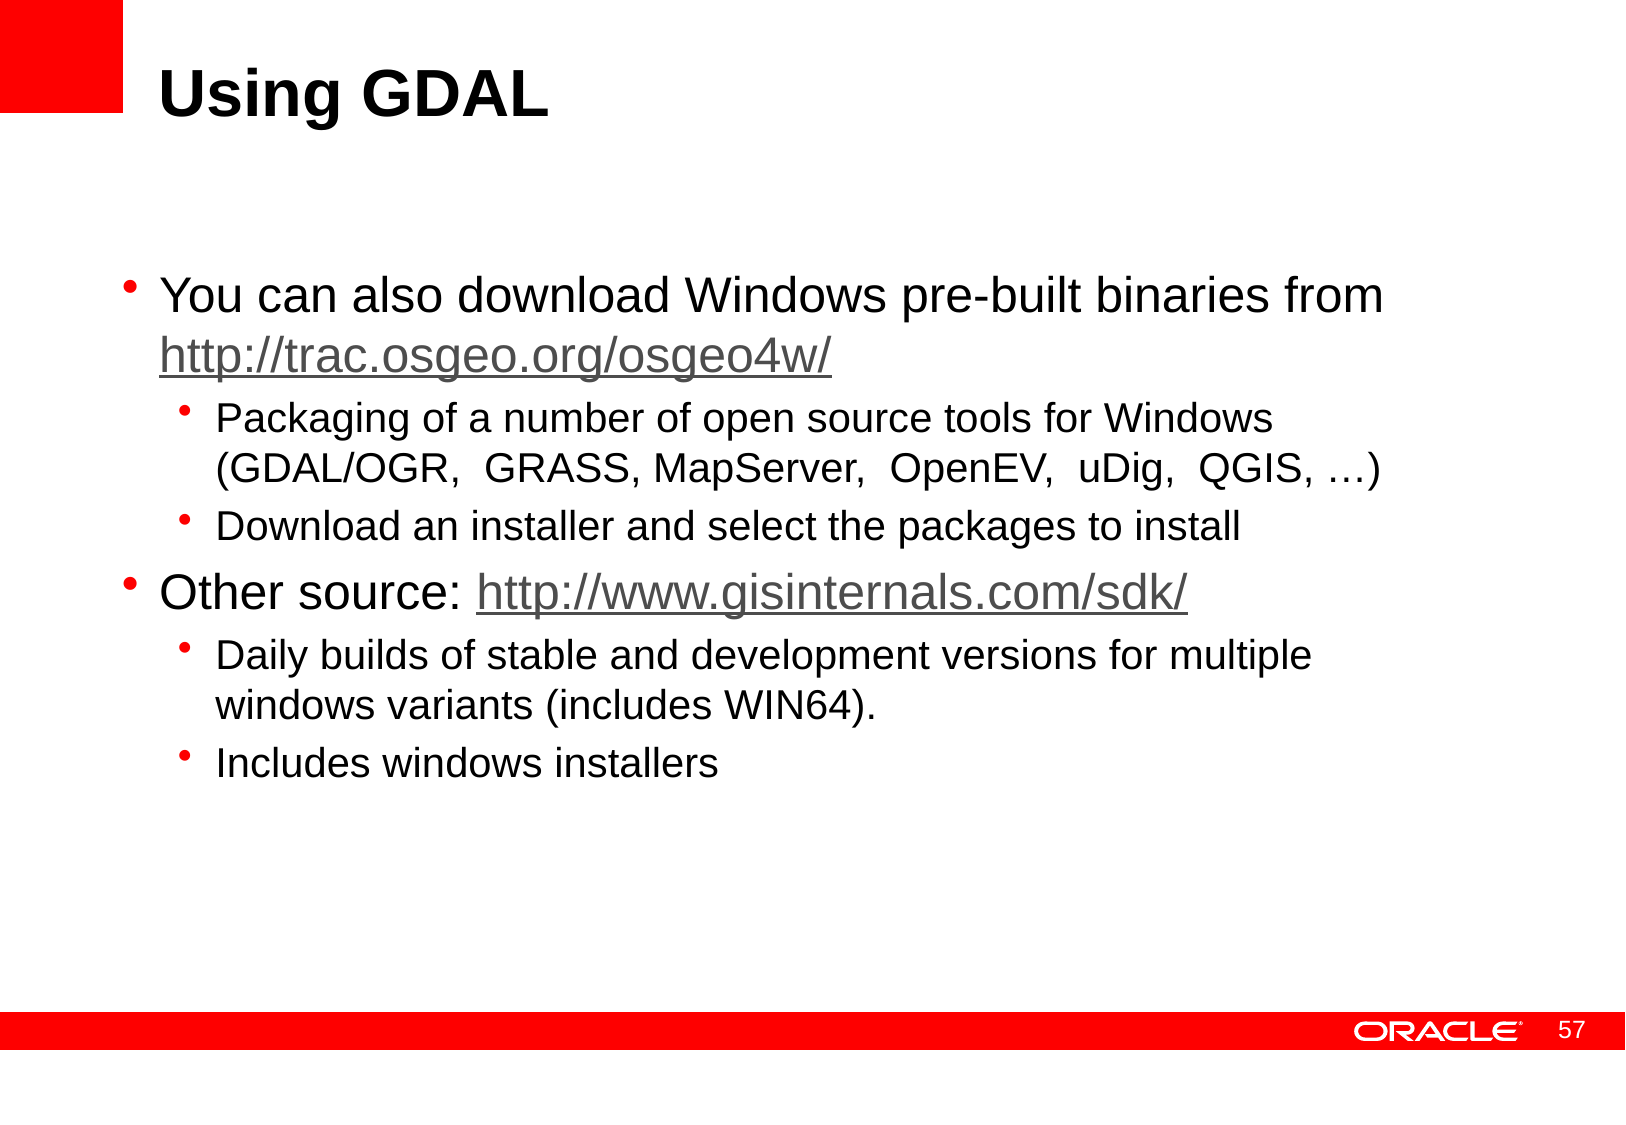

# Using GDAL
You can also download Windows pre-built binaries from http://trac.osgeo.org/osgeo4w/
Packaging of a number of open source tools for Windows (GDAL/OGR,  GRASS, MapServer,  OpenEV,  uDig,  QGIS, …)
Download an installer and select the packages to install
Other source: http://www.gisinternals.com/sdk/
Daily builds of stable and development versions for multiple windows variants (includes WIN64).
Includes windows installers